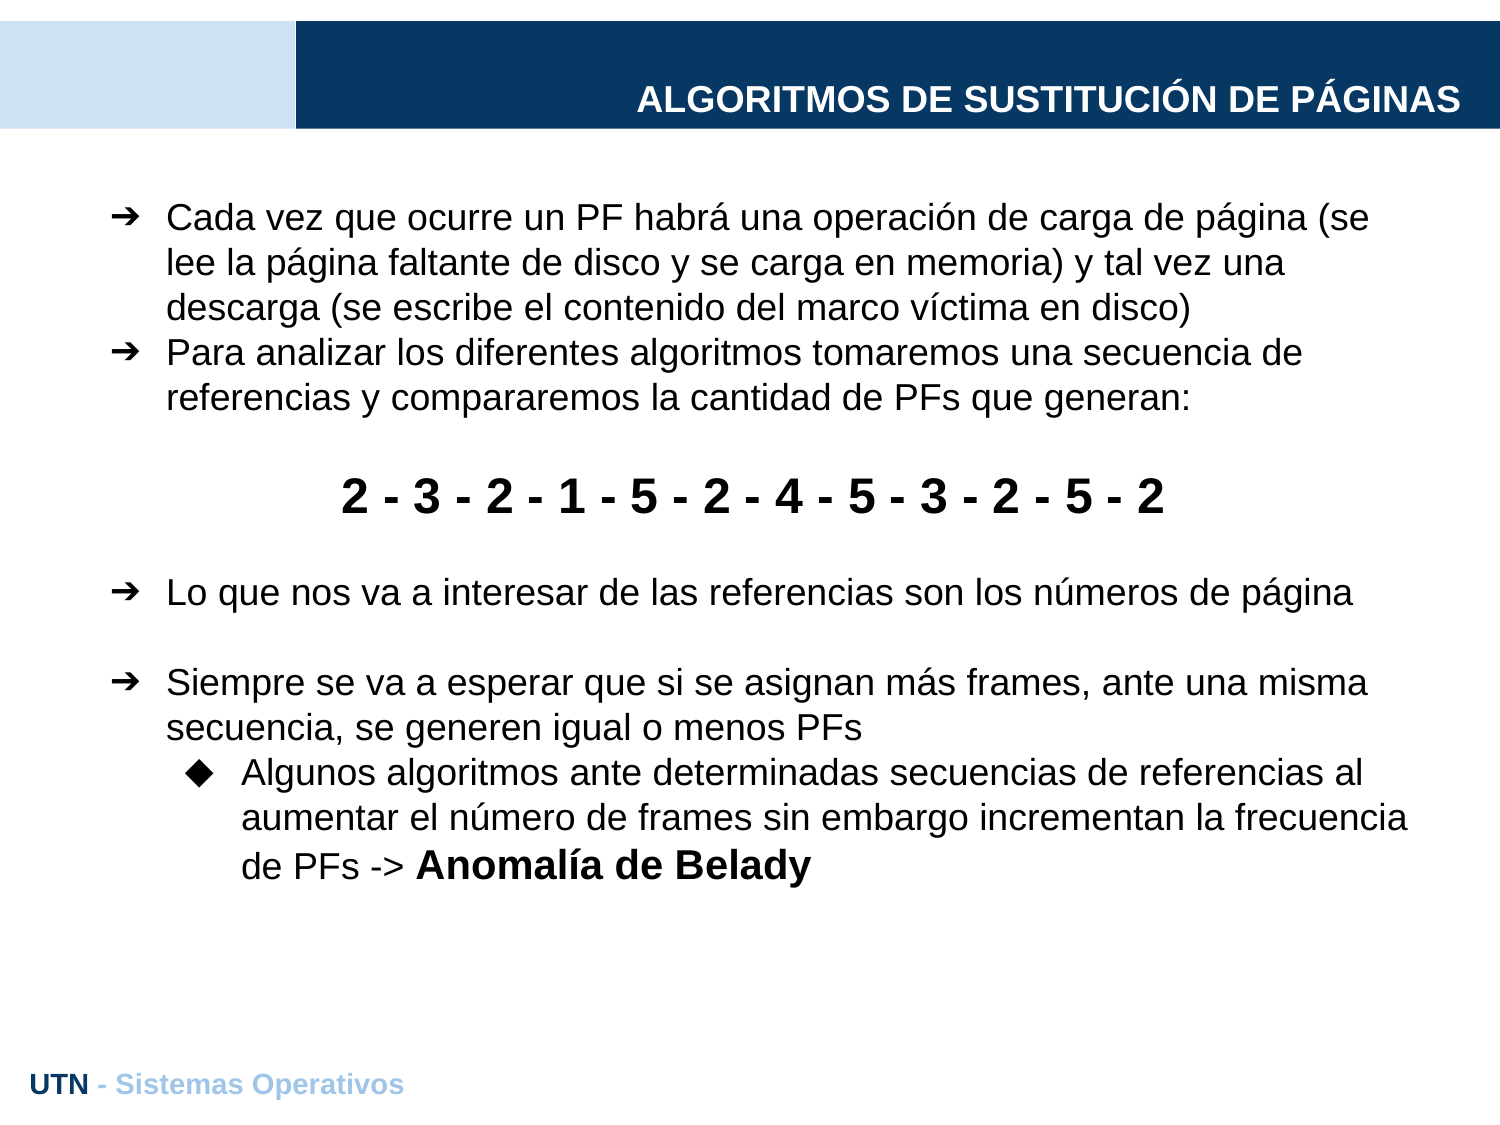

# ALGORITMOS DE SUSTITUCIÓN DE PÁGINAS
Cada vez que ocurre un PF habrá una operación de carga de página (se lee la página faltante de disco y se carga en memoria) y tal vez una descarga (se escribe el contenido del marco víctima en disco)
Para analizar los diferentes algoritmos tomaremos una secuencia de referencias y compararemos la cantidad de PFs que generan:

2 - 3 - 2 - 1 - 5 - 2 - 4 - 5 - 3 - 2 - 5 - 2

Lo que nos va a interesar de las referencias son los números de página

Siempre se va a esperar que si se asignan más frames, ante una misma secuencia, se generen igual o menos PFs
Algunos algoritmos ante determinadas secuencias de referencias al aumentar el número de frames sin embargo incrementan la frecuencia de PFs -> Anomalía de Belady
UTN - Sistemas Operativos